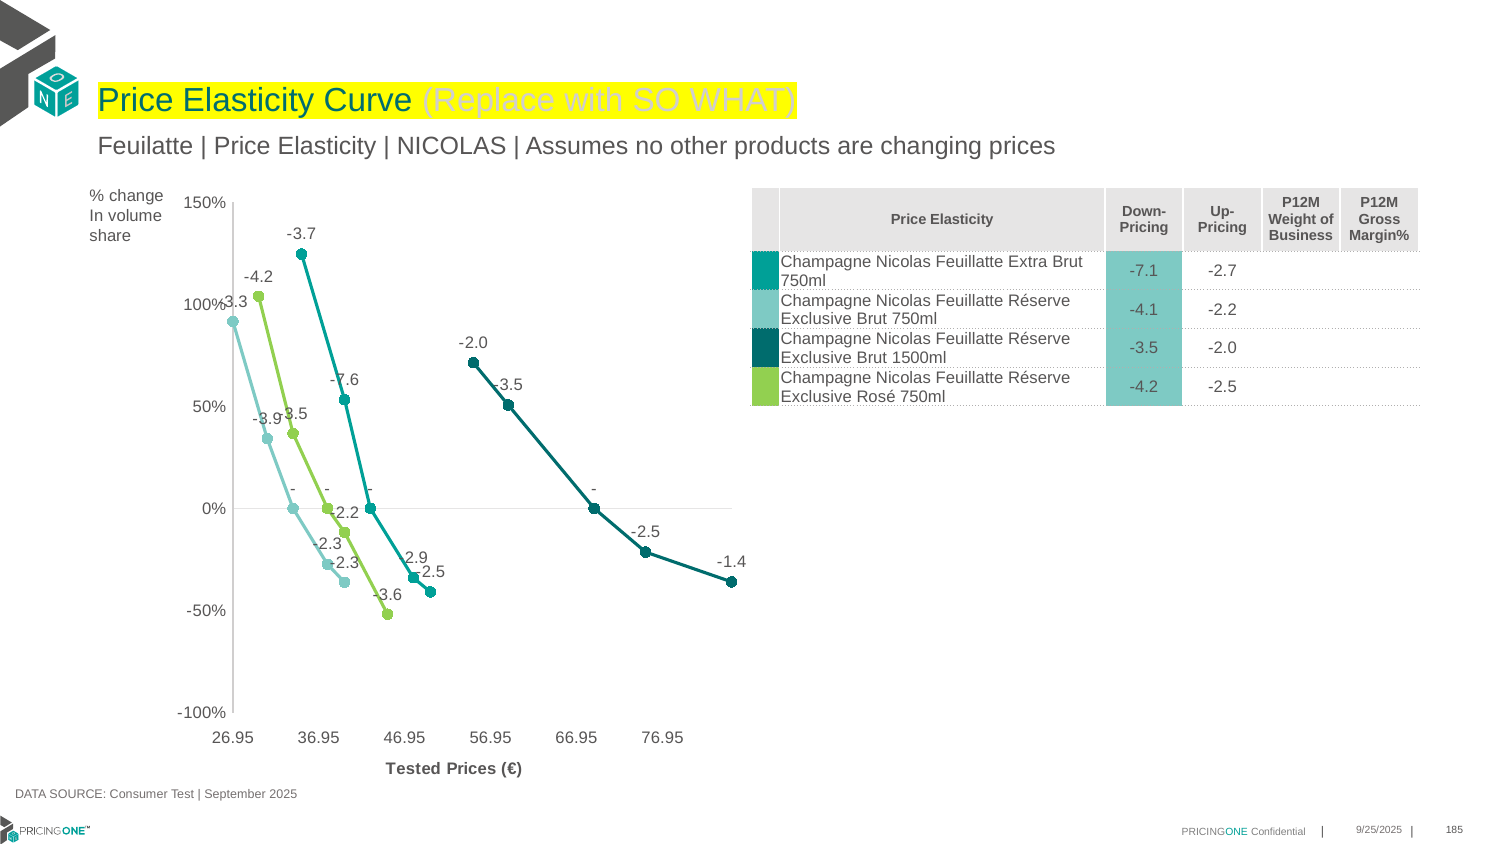

# Price Elasticity Curve (Replace with SO WHAT)
Feuilatte | Price Elasticity | NICOLAS | Assumes no other products are changing prices
% change In volume share
|  | Price Elasticity | Down-Pricing | Up-Pricing | P12M Weight of Business | P12M Gross Margin% |
| --- | --- | --- | --- | --- | --- |
|  | Champagne Nicolas Feuillatte Extra Brut 750ml | -7.1 | -2.7 |  |  |
|  | Champagne Nicolas Feuillatte Réserve Exclusive Brut 750ml | -4.1 | -2.2 |  |  |
|  | Champagne Nicolas Feuillatte Réserve Exclusive Brut 1500ml | -3.5 | -2.0 |  |  |
|  | Champagne Nicolas Feuillatte Réserve Exclusive Rosé 750ml | -4.2 | -2.5 |  |  |

### Chart

| Category | Champagne Nicolas Feuillatte Extra Brut 750ml | Champagne Nicolas Feuillatte Réserve Exclusive Brut 750ml | Champagne Nicolas Feuillatte Réserve Exclusive Brut 1500ml | Champagne Nicolas Feuillatte Réserve Exclusive Rosé 750ml |
|---|---|---|---|---|
DATA SOURCE: Consumer Test | September 2025

9/25/2025
185